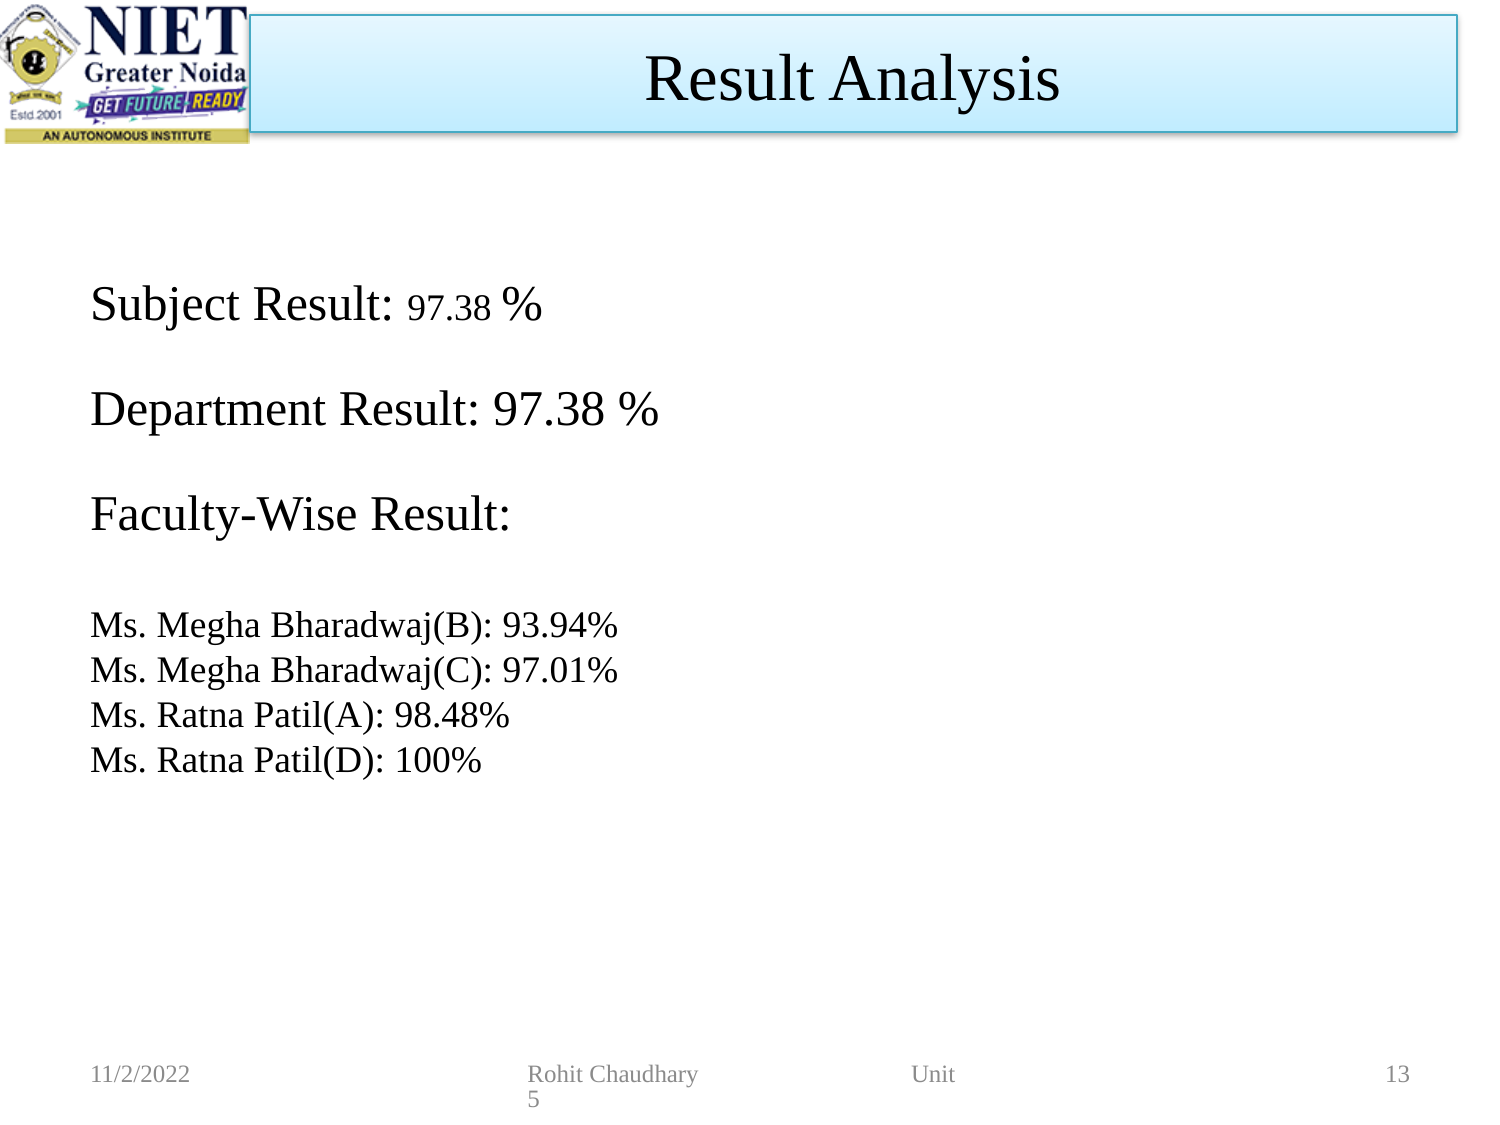

Result Analysis
Subject Result: 97.38 %

Department Result: 97.38 %

Faculty-Wise Result:

Ms. Megha Bharadwaj(B): 93.94%
Ms. Megha Bharadwaj(C): 97.01%
Ms. Ratna Patil(A): 98.48%
Ms. Ratna Patil(D): 100%

11/2/2022
Rohit Chaudhary                                  Unit 5
13